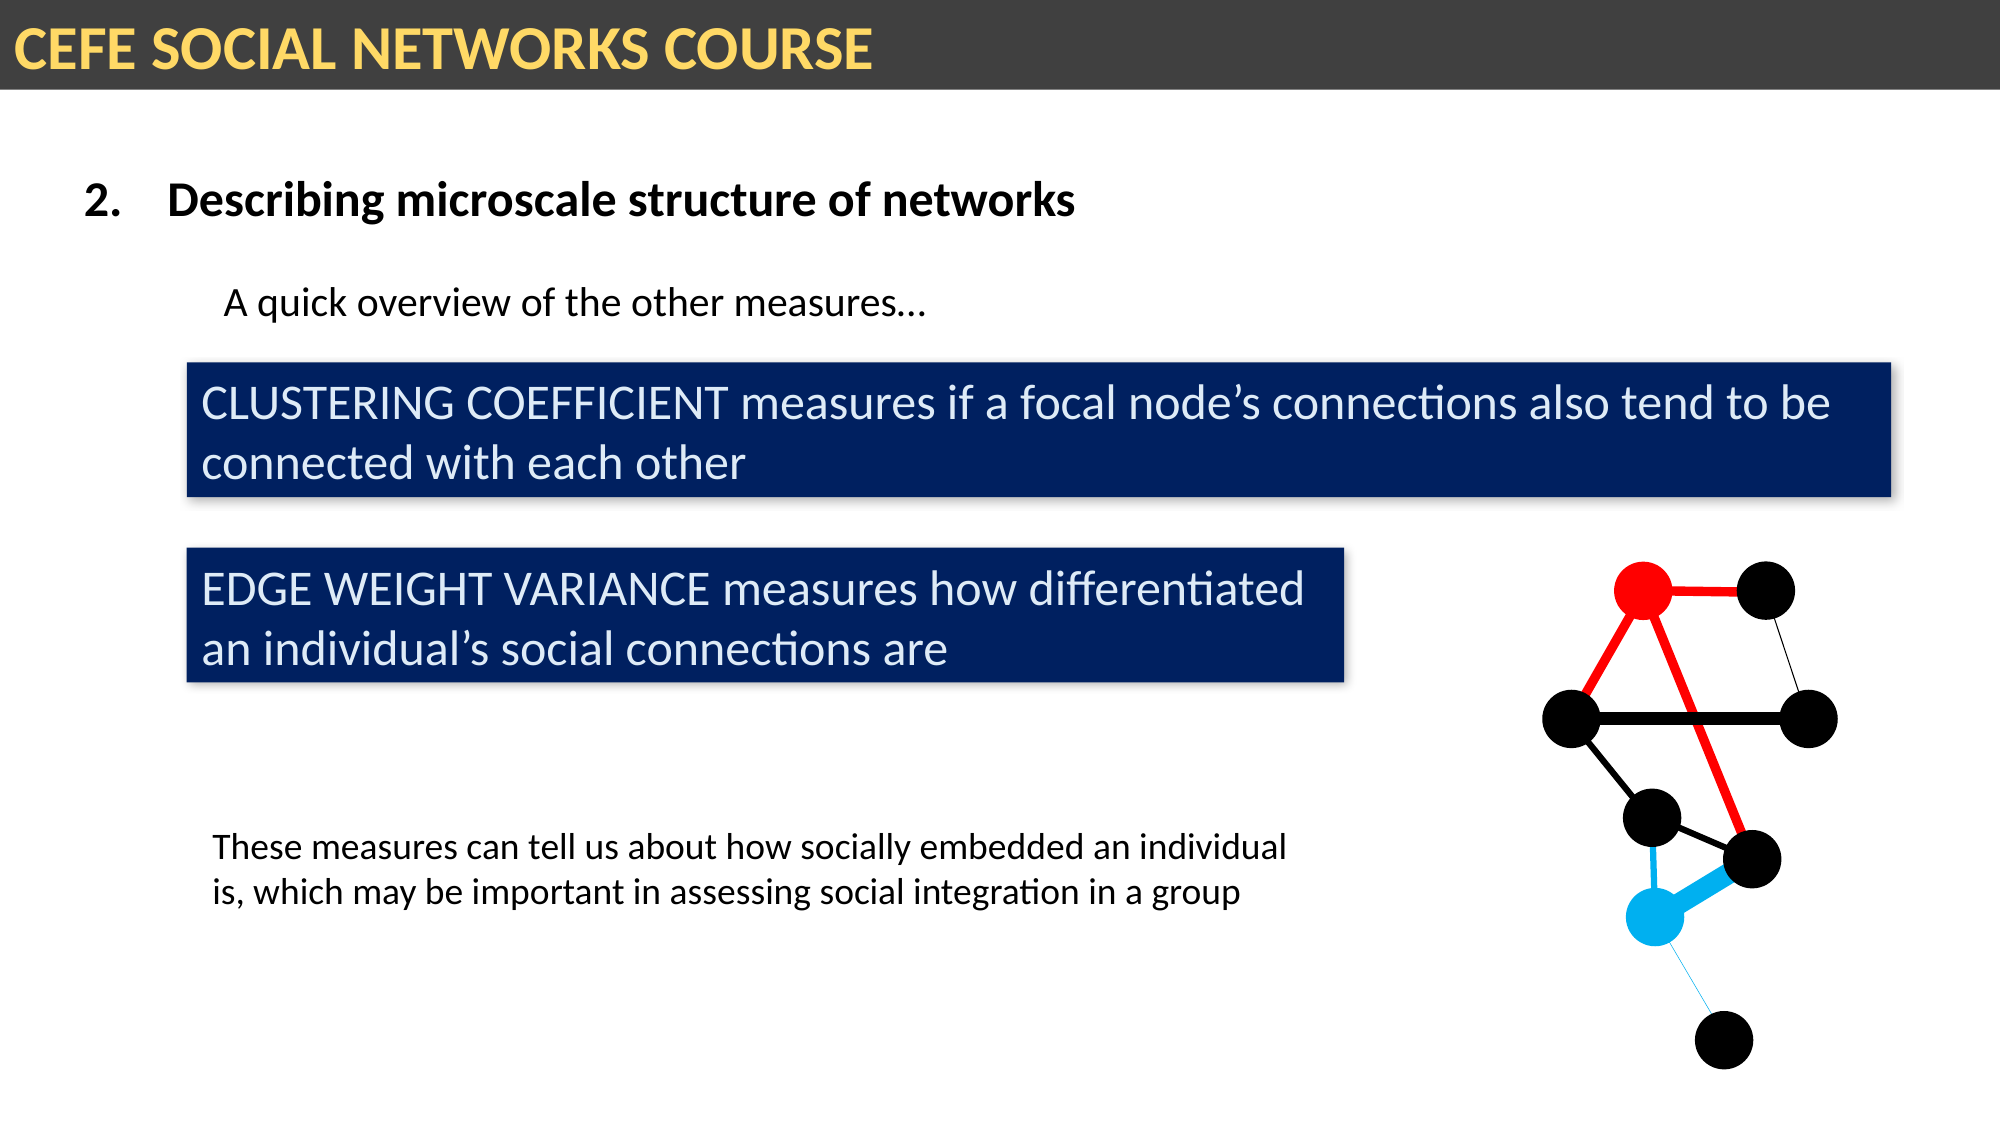

CEFE SOCIAL NETWORKS COURSE
2.    Describing microscale structure of networks
A quick overview of the other measures…

CLUSTERING COEFFICIENT measures if a focal node’s connections also tend to be connected with each other
EDGE WEIGHT VARIANCE measures how differentiated an individual’s social connections are

These measures can tell us about how socially embedded an individual is, which may be important in assessing social integration in a group